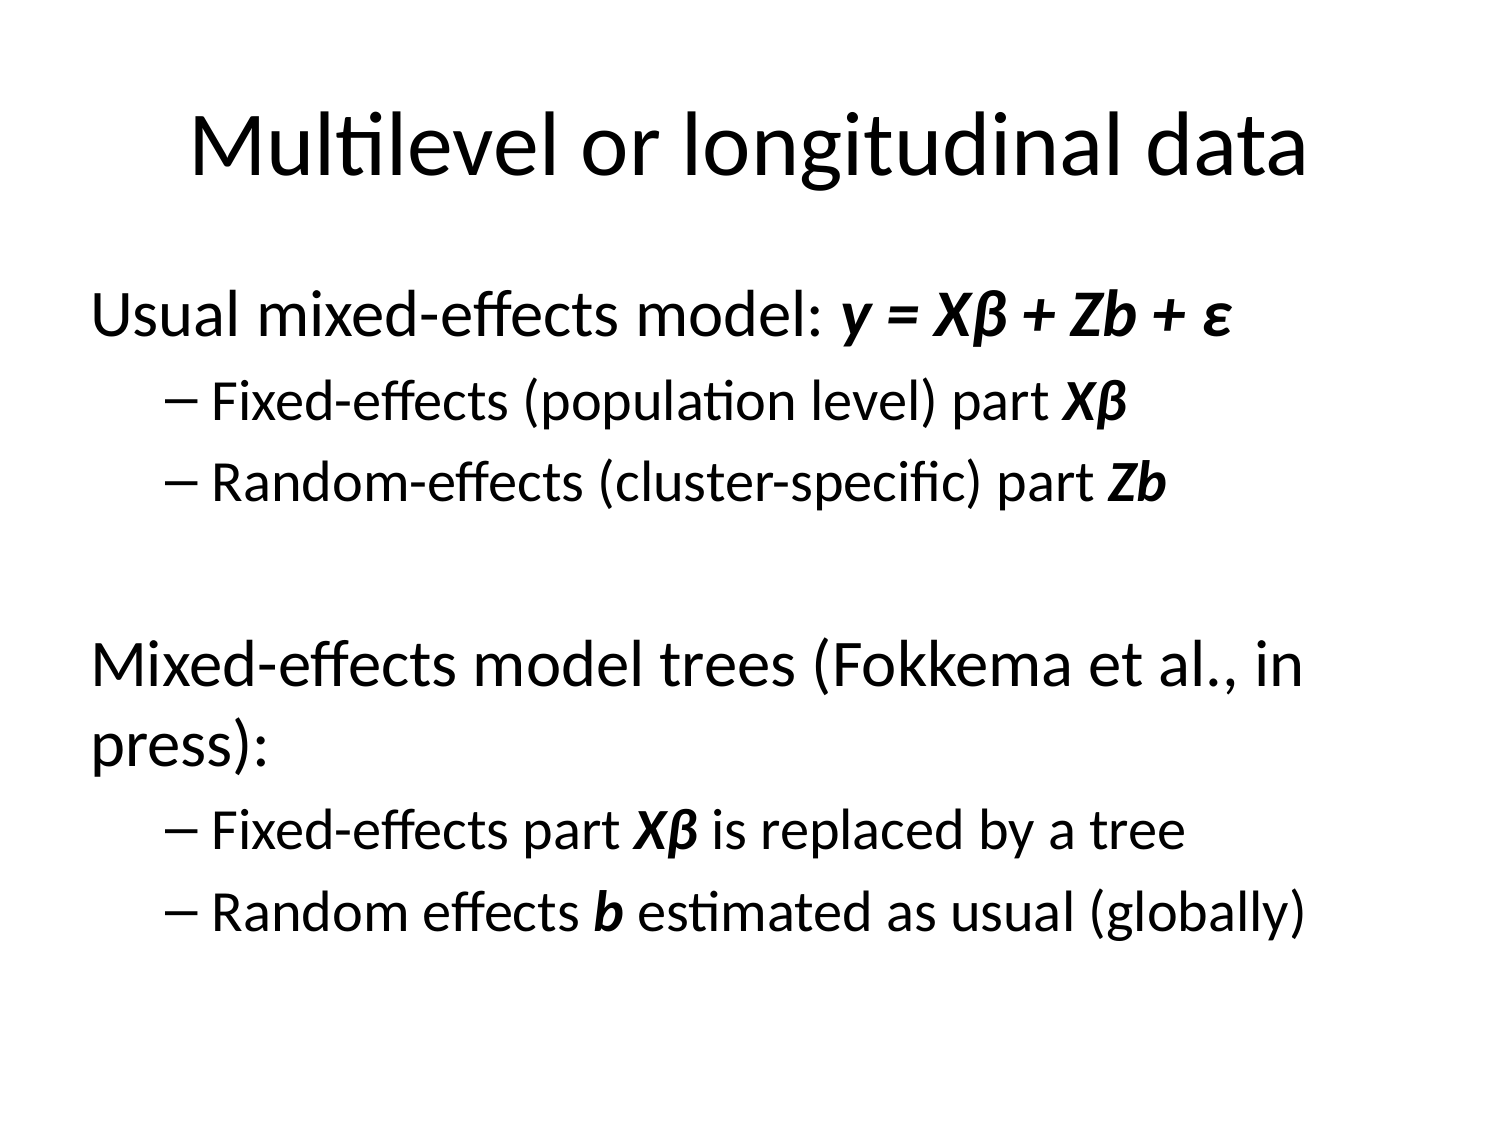

# Multilevel or longitudinal data
Usual mixed-effects model: y = Xβ + Zb + ε
Fixed-effects (population level) part Xβ
Random-effects (cluster-specific) part Zb

Mixed-effects model trees (Fokkema et al., in press):
Fixed-effects part Xβ is replaced by a tree
Random effects b estimated as usual (globally)